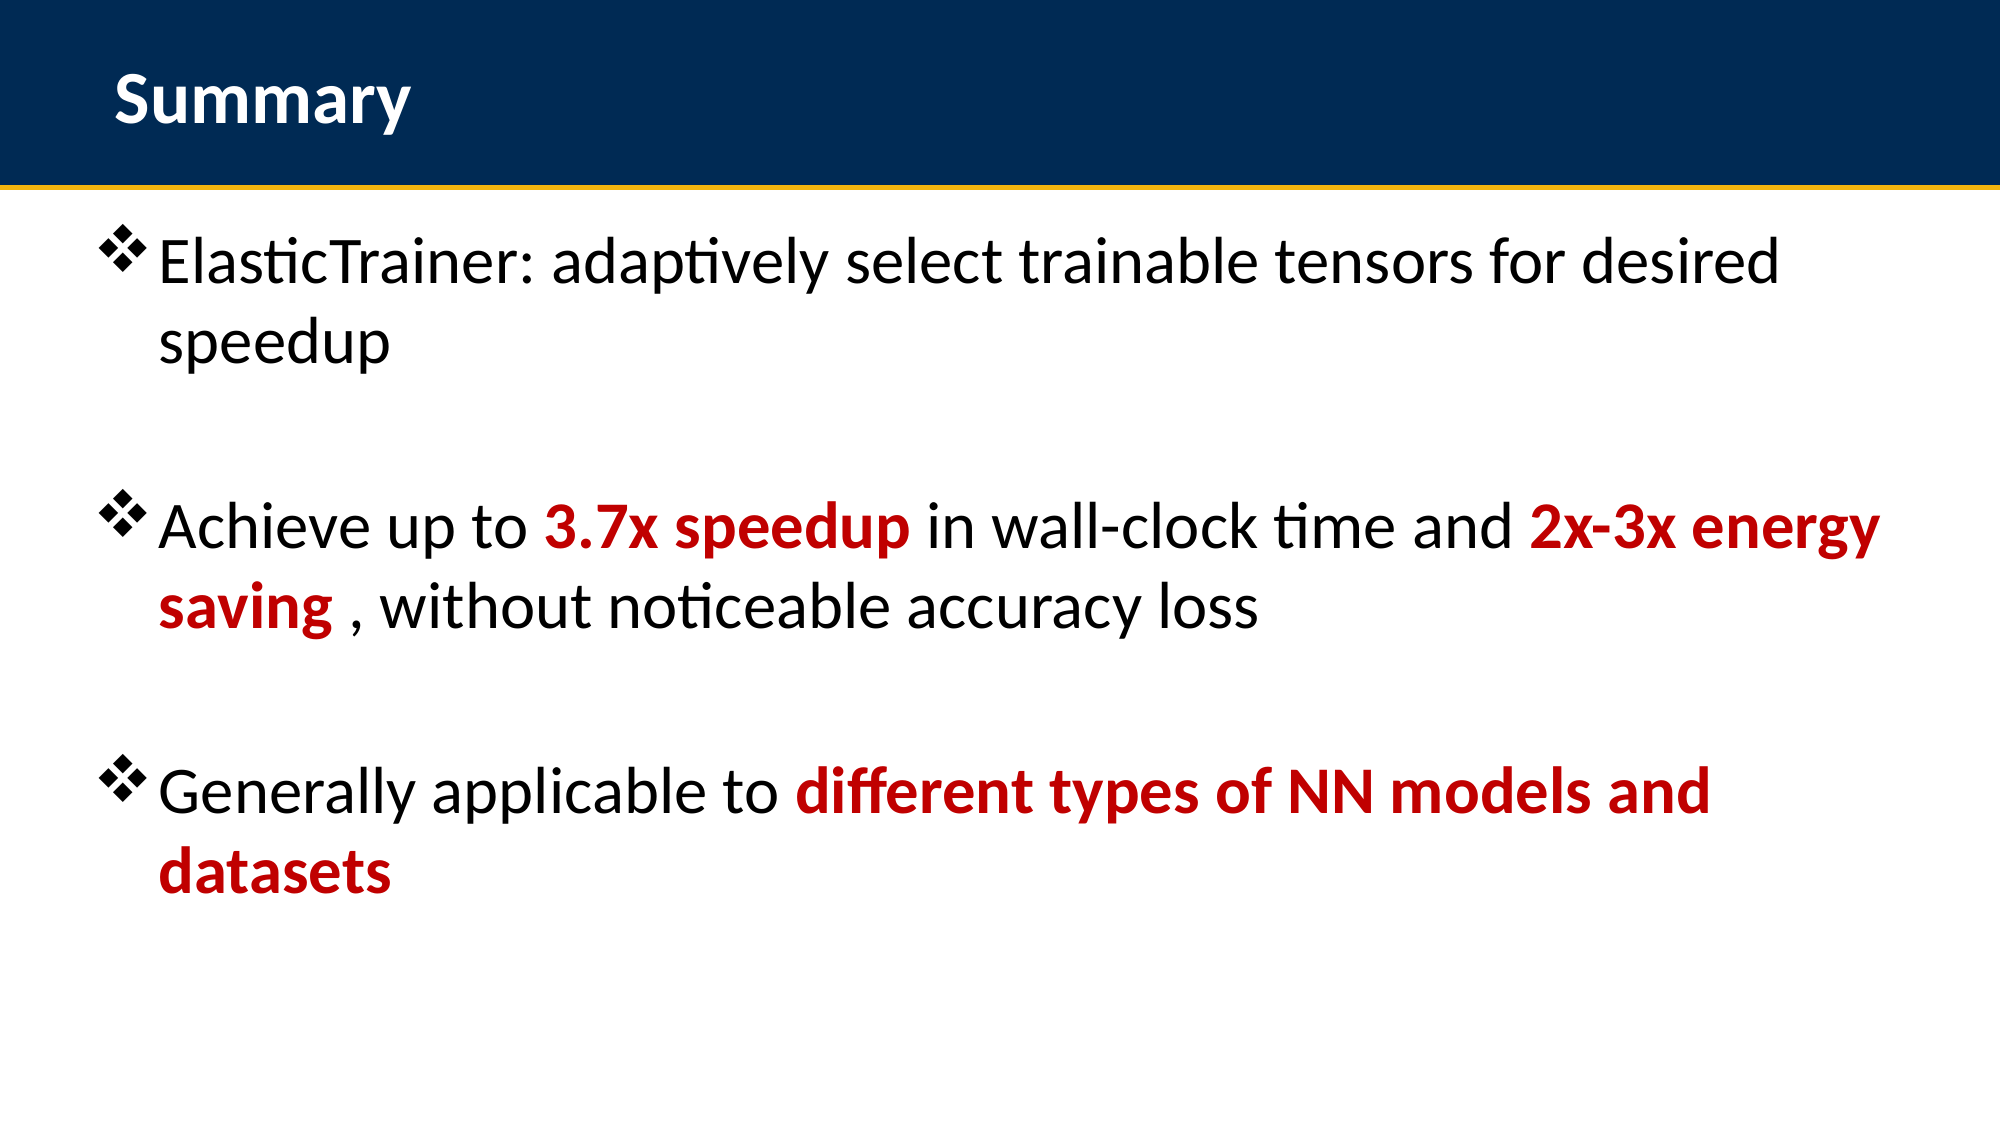

# Summary
ElasticTrainer: adaptively select trainable tensors for desired speedup

Achieve up to 3.7x speedup in wall-clock time and 2x-3x energy saving , without noticeable accuracy loss

Generally applicable to different types of NN models and datasets